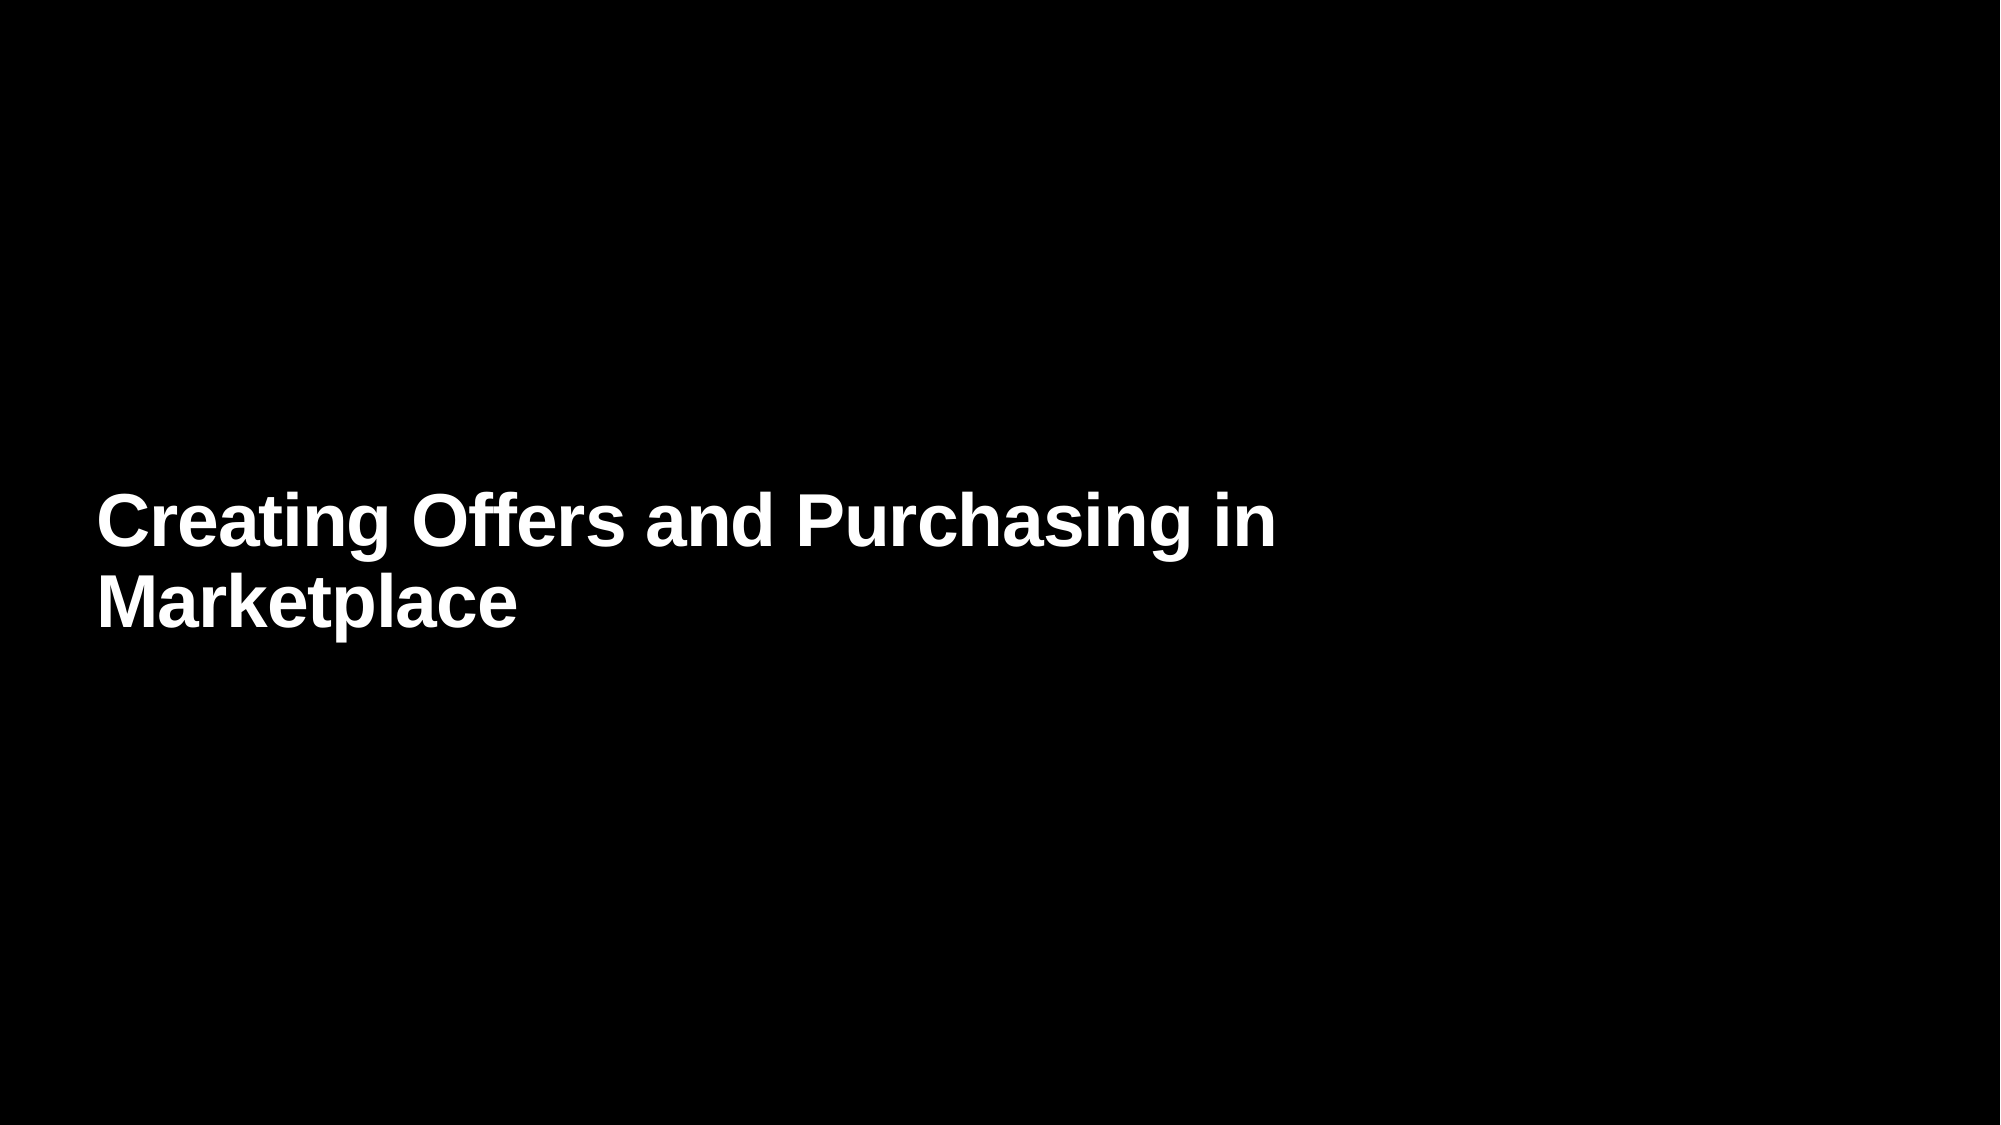

# Creating Offers and Purchasing in Marketplace